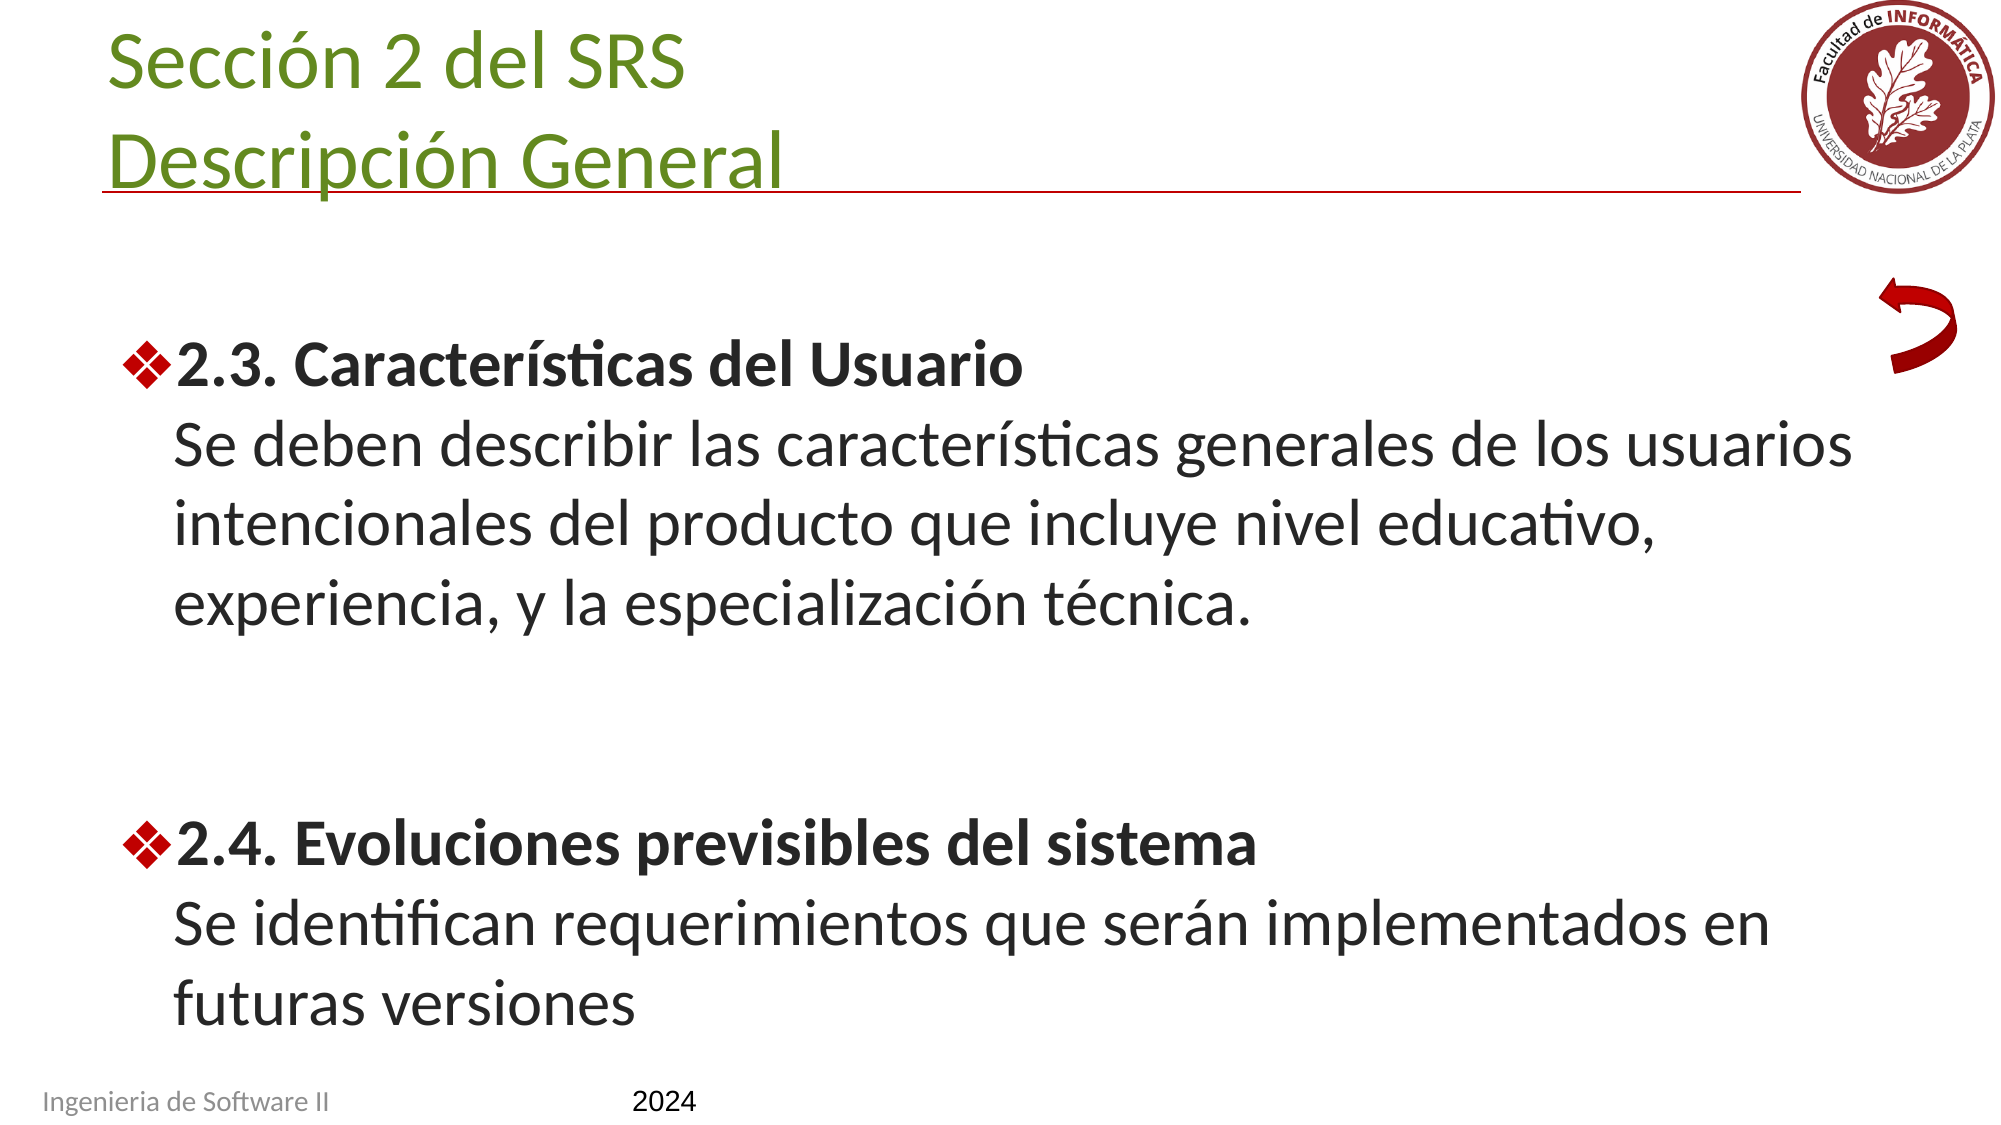

Sección 2 del SRS
Descripción General

2.3. Características del Usuario
Se deben describir las características generales de los usuarios intencionales del producto que incluye nivel educativo, experiencia, y la especialización técnica.

2.4. Evoluciones previsibles del sistema
Se identifican requerimientos que serán implementados en futuras versiones